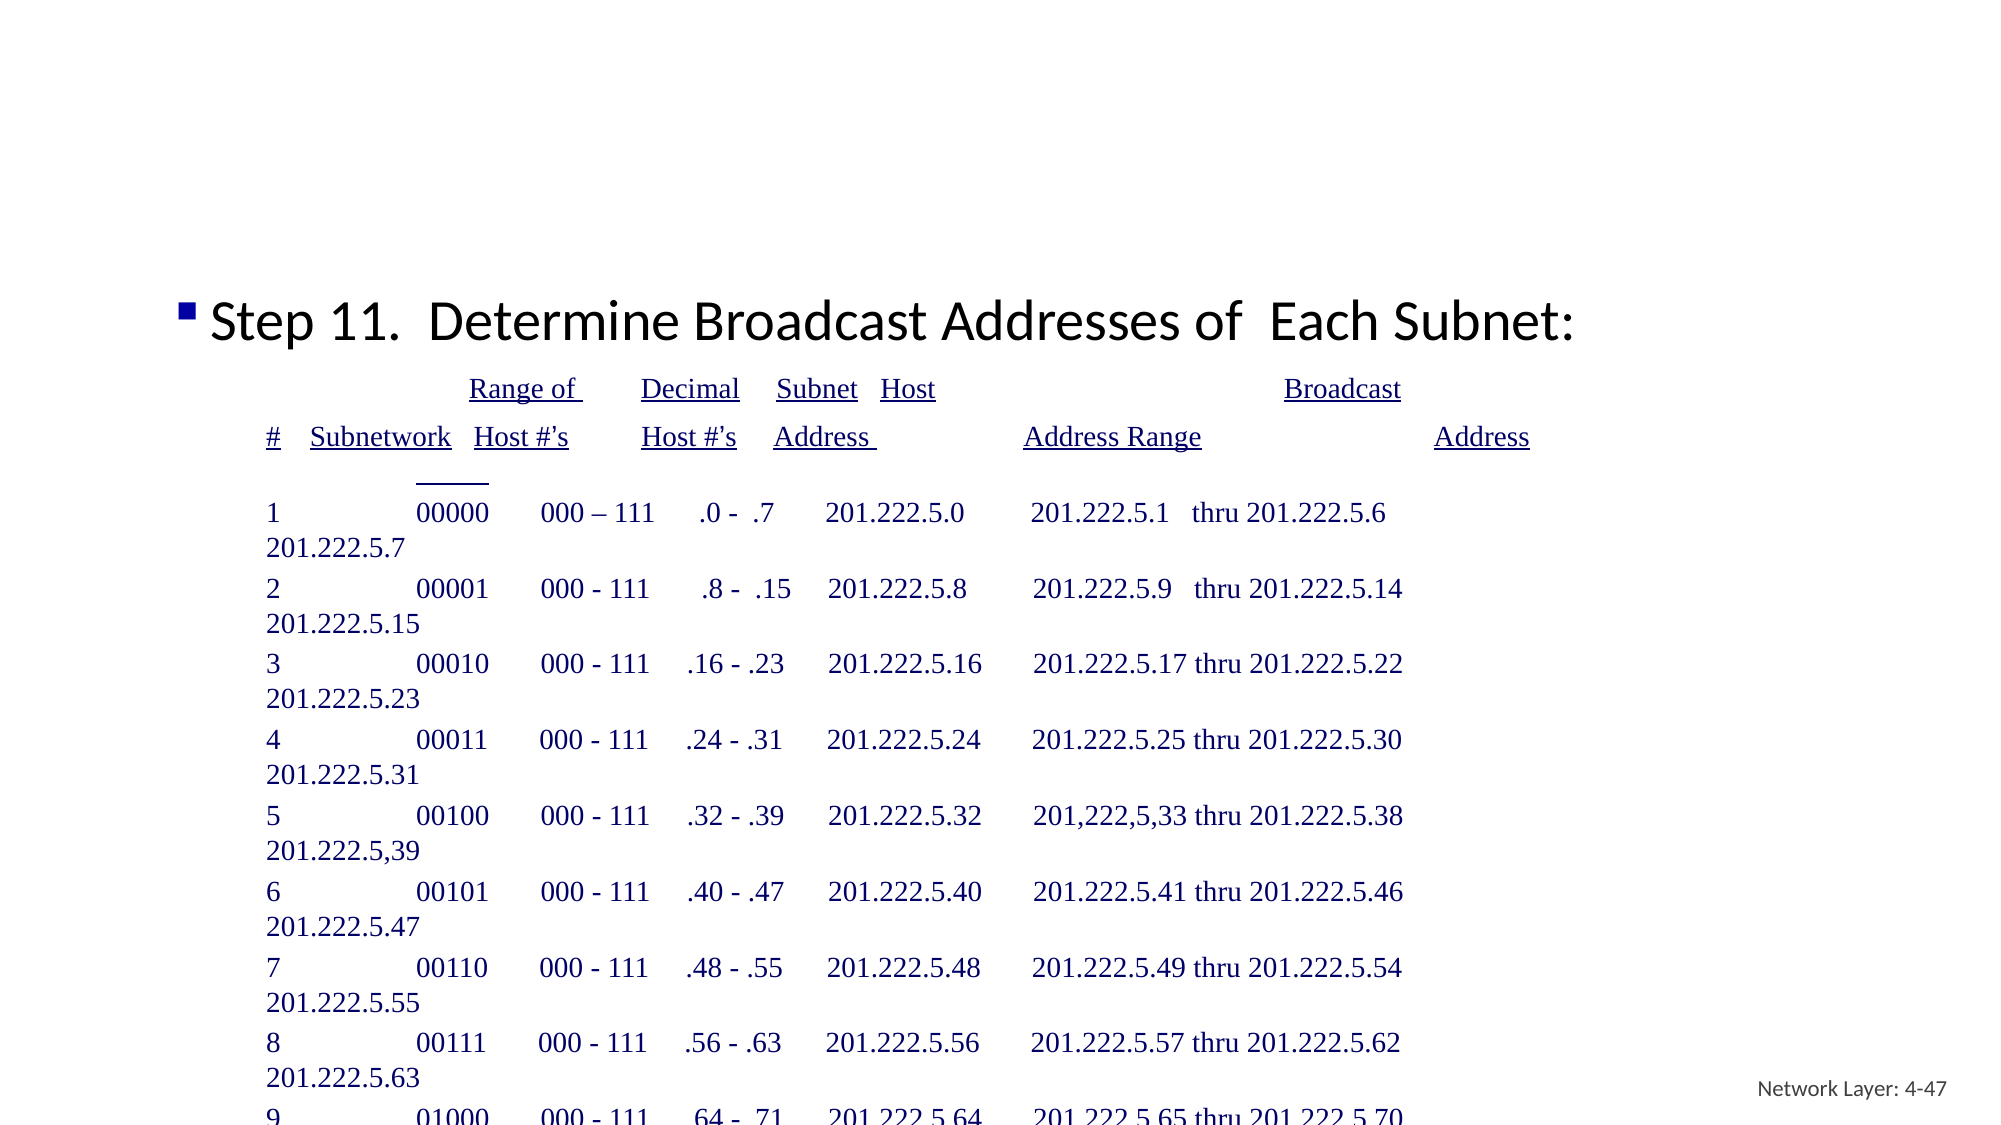

#
Step 11.  Determine Broadcast Addresses of  Each Subnet:
	                            Range of         Decimal     Subnet	  Host                                                Broadcast
	#    Subnetwork   Host #’s          Host #’s     Address    	 Address Range                                Address
	1	00000       000 – 111      .0 -  .7       201.222.5.0	  201.222.5.1   thru 201.222.5.6       201.222.5.7
	2	00001       000 - 111       .8 -  .15     201.222.5.8         201.222.5.9   thru 201.222.5.14    201.222.5.15
	3	00010       000 - 111     .16 - .23      201.222.5.16       201.222.5.17 thru 201.222.5.22    201.222.5.23
	4	00011       000 - 111     .24 - .31      201.222.5.24       201.222.5.25 thru 201.222.5.30    201.222.5.31
	5	00100       000 - 111     .32 - .39      201.222.5.32       201,222,5,33 thru 201.222.5.38    201.222.5,39
	6	00101       000 - 111     .40 - .47      201.222.5.40       201.222.5.41 thru 201.222.5.46    201.222.5.47
	7	00110       000 - 111     .48 - .55      201.222.5.48       201.222.5.49 thru 201.222.5.54    201.222.5.55
	8	00111       000 - 111     .56 - .63      201.222.5.56       201.222.5.57 thru 201.222.5.62    201.222.5.63
	9	01000       000 - 111     .64 - .71      201.222.5.64       201.222.5.65 thru 201.222.5.70    201.222.5.71
	10	01001       000 - 111     .72 - .79      201.222.5.72       201.222.5.73 thru 201.222.5.78    201.222.5.79
	11	01010       000 - 111     .80 - .87      201.222.5.80       201.222.5.81 thru 201.222.5.86    201.222.5.87
	12	01011       000 - 111     .88 - .95      201.222.5.88       201.222.5.89 thru 201.222.5.94    201.222.5.95
	13	01100       000 - 111     .96 - 103     201.222.5.96       201.222.5.97 thru 201.222.5.--     ----------------
	..	.…….       -----------      ----------      ---------------	   -------------------------------------     ----------------
	32	11111
Network Layer: 4-47